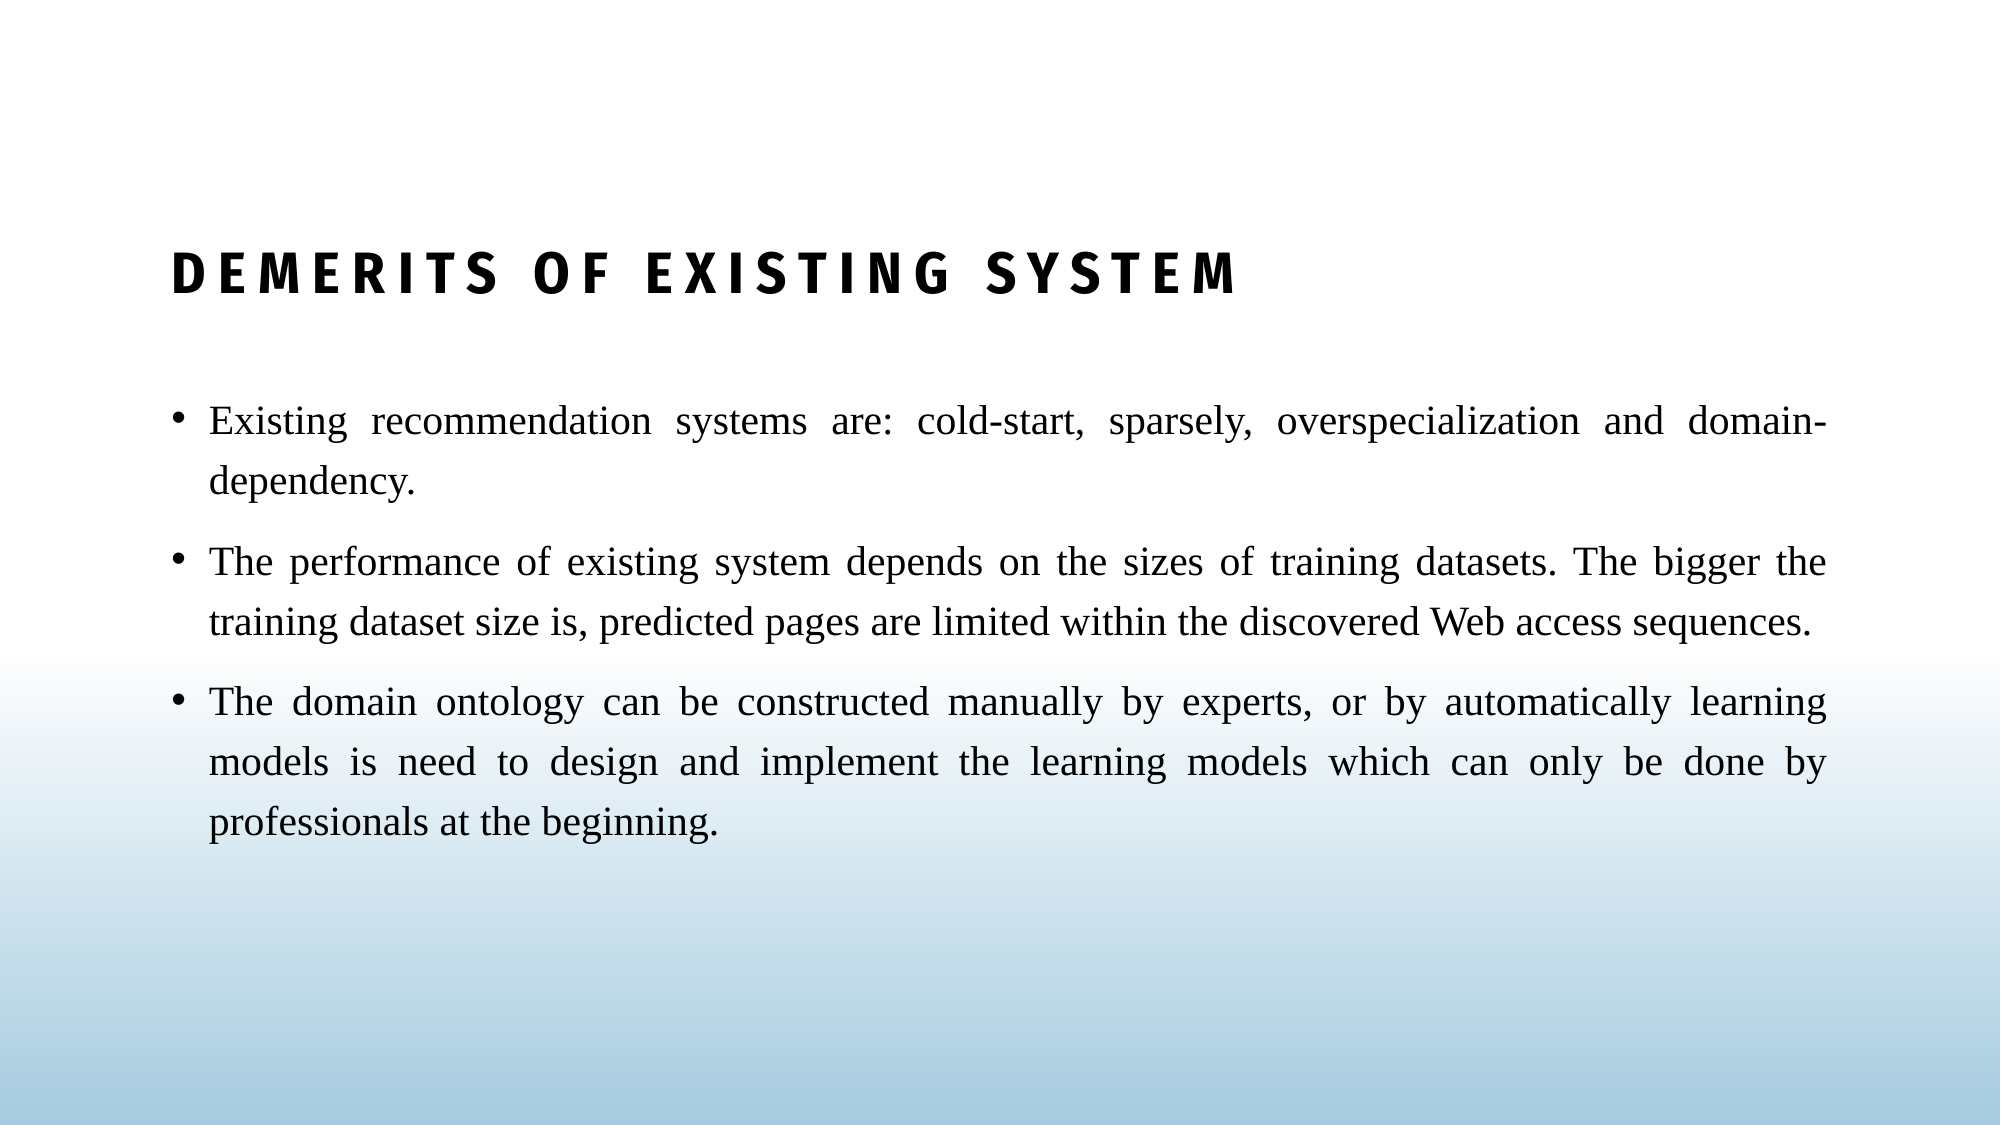

# Demerits of existing system
Existing recommendation systems are: cold-start, sparsely, overspecialization and domain-dependency.
The performance of existing system depends on the sizes of training datasets. The bigger the training dataset size is, predicted pages are limited within the discovered Web access sequences.
The domain ontology can be constructed manually by experts, or by automatically learning models is need to design and implement the learning models which can only be done by professionals at the beginning.